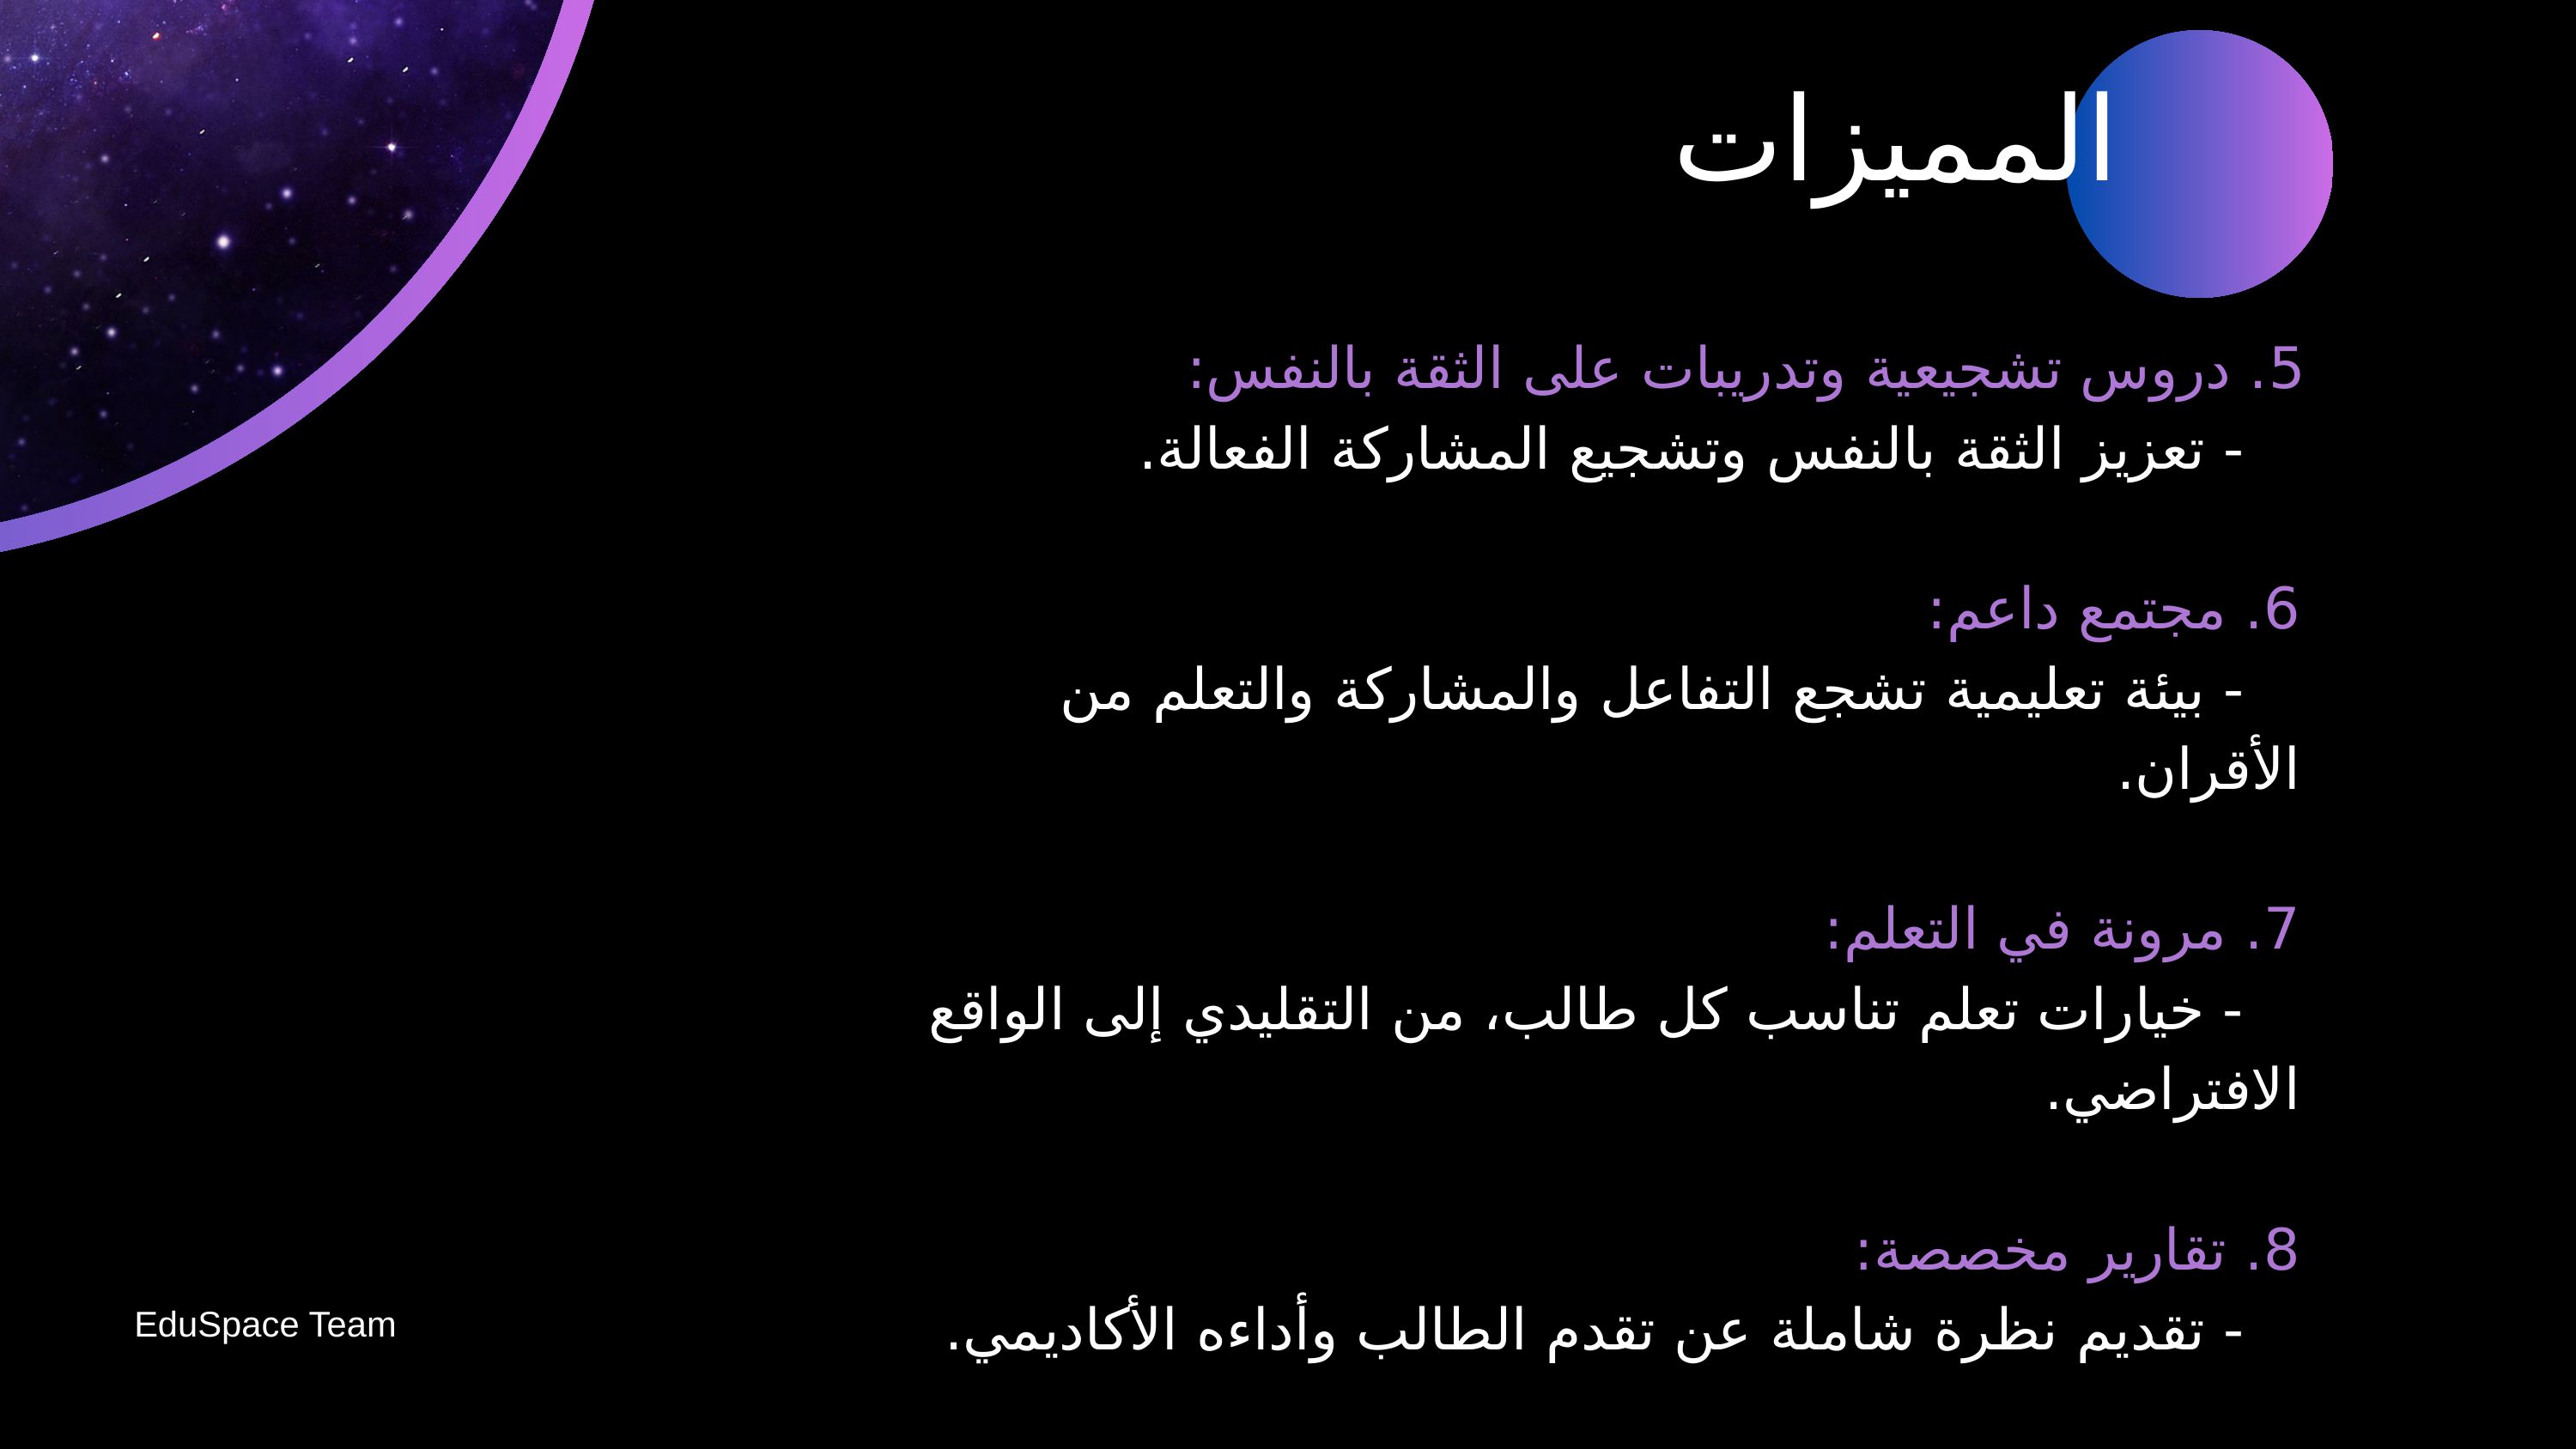

المميزات
5. دروس تشجيعية وتدريبات على الثقة بالنفس:
   - تعزيز الثقة بالنفس وتشجيع المشاركة الفعالة.

6. مجتمع داعم:
   - بيئة تعليمية تشجع التفاعل والمشاركة والتعلم من الأقران.

7. مرونة في التعلم:
   - خيارات تعلم تناسب كل طالب، من التقليدي إلى الواقع الافتراضي.

8. تقارير مخصصة:
   - تقديم نظرة شاملة عن تقدم الطالب وأداءه الأكاديمي.
EduSpace Team